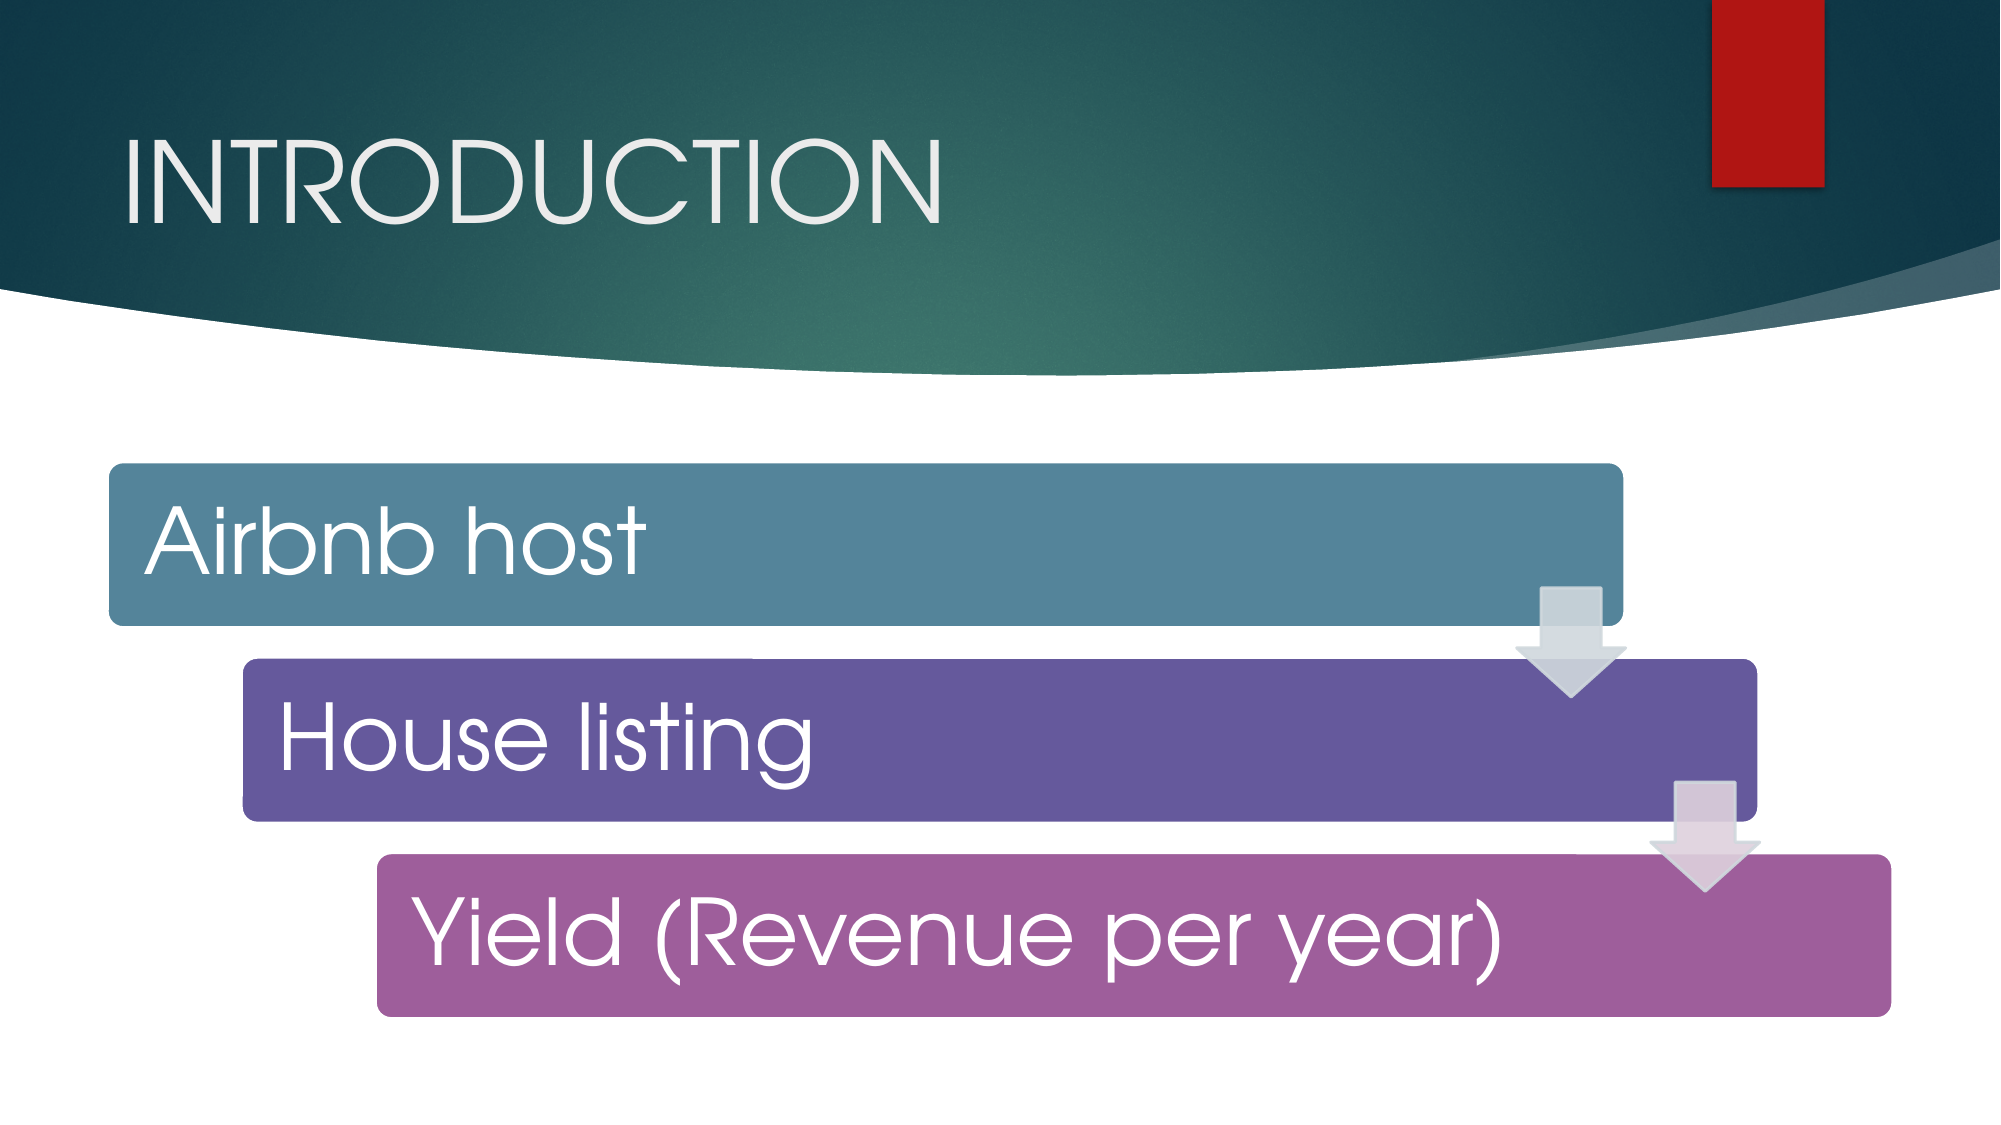

# INTRODUCTION

Airbnb host
House listing
Yield (Revenue per year)